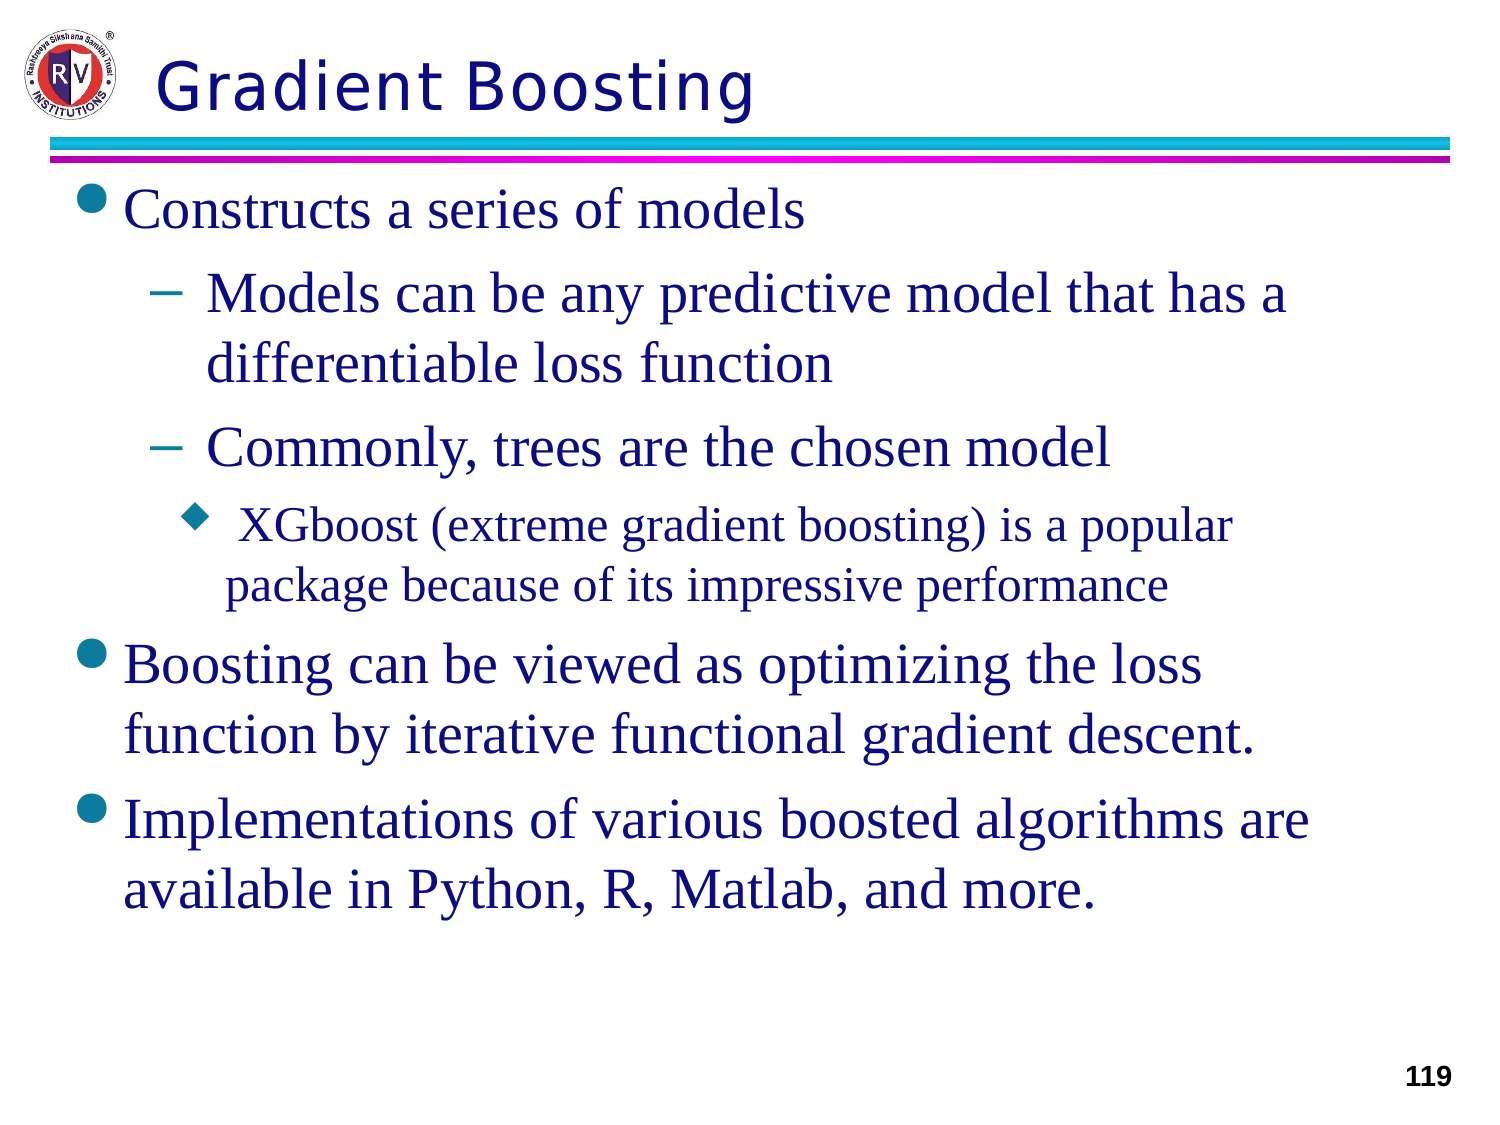

# Gradient Boosting
Constructs a series of models
Models can be any predictive model that has a differentiable loss function
Commonly, trees are the chosen model
 XGboost (extreme gradient boosting) is a popular package because of its impressive performance
Boosting can be viewed as optimizing the loss function by iterative functional gradient descent.
Implementations of various boosted algorithms are available in Python, R, Matlab, and more.

1/7/2025